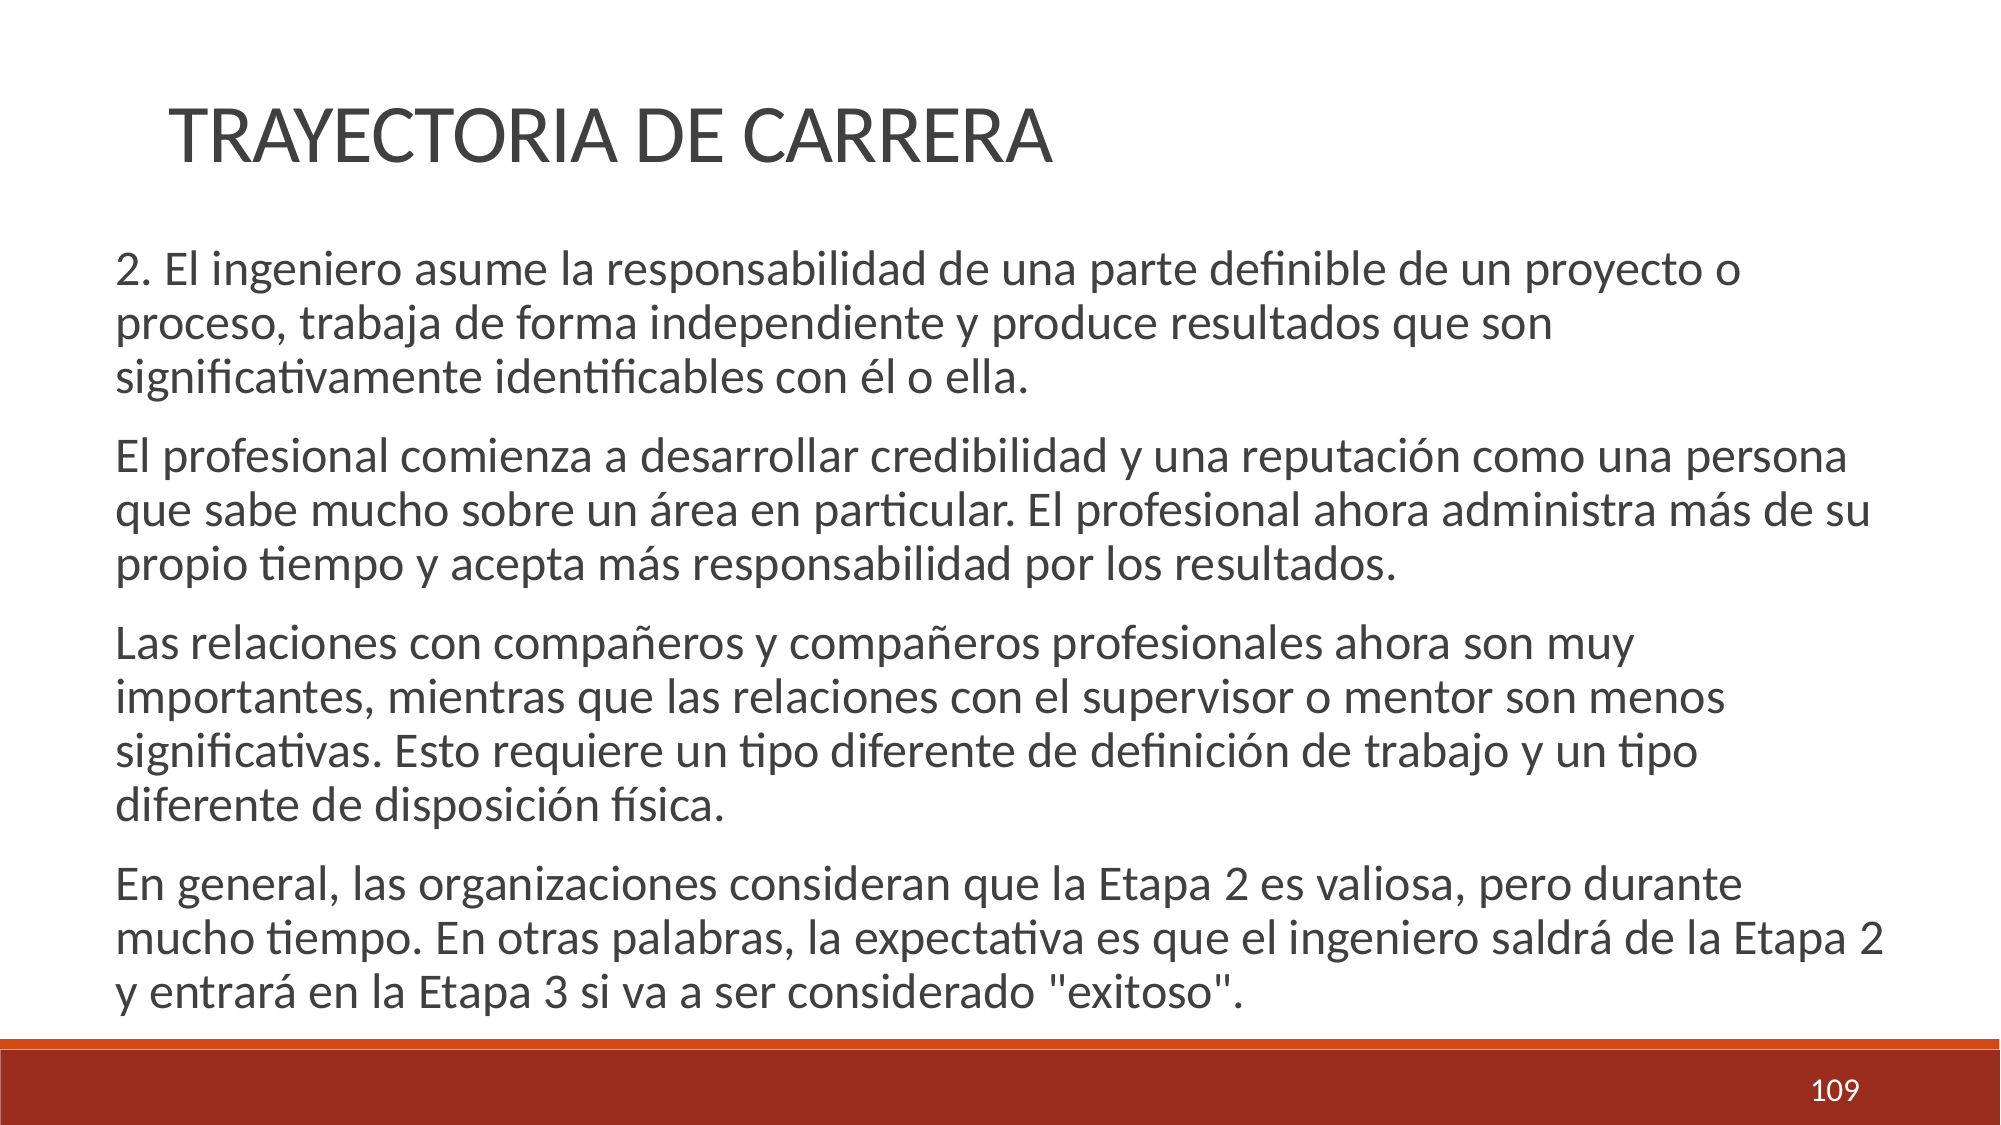

TRAYECTORIA DE CARRERA
2. El ingeniero asume la responsabilidad de una parte definible de un proyecto o proceso, trabaja de forma independiente y produce resultados que son significativamente identificables con él o ella.
El profesional comienza a desarrollar credibilidad y una reputación como una persona que sabe mucho sobre un área en particular. El profesional ahora administra más de su propio tiempo y acepta más responsabilidad por los resultados.
Las relaciones con compañeros y compañeros profesionales ahora son muy importantes, mientras que las relaciones con el supervisor o mentor son menos significativas. Esto requiere un tipo diferente de definición de trabajo y un tipo diferente de disposición física.
En general, las organizaciones consideran que la Etapa 2 es valiosa, pero durante mucho tiempo. En otras palabras, la expectativa es que el ingeniero saldrá de la Etapa 2 y entrará en la Etapa 3 si va a ser considerado "exitoso".
109